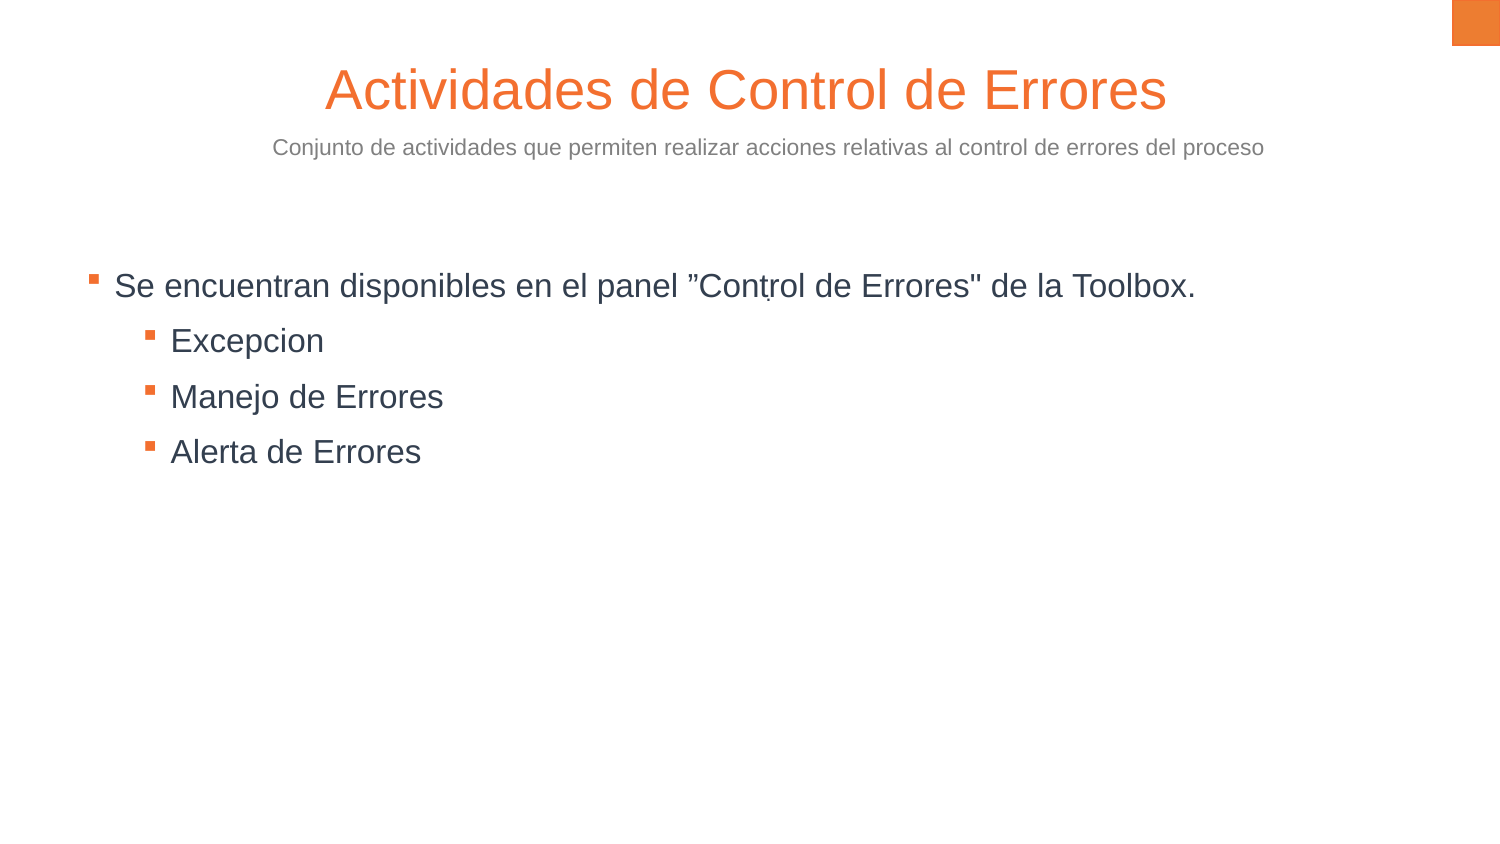

Actividades de Control de Errores
Conjunto de actividades que permiten realizar acciones relativas al control de errores del proceso

.
Se encuentran disponibles en el panel ”Control de Errores" de la Toolbox.
Excepcion
Manejo de Errores
Alerta de Errores